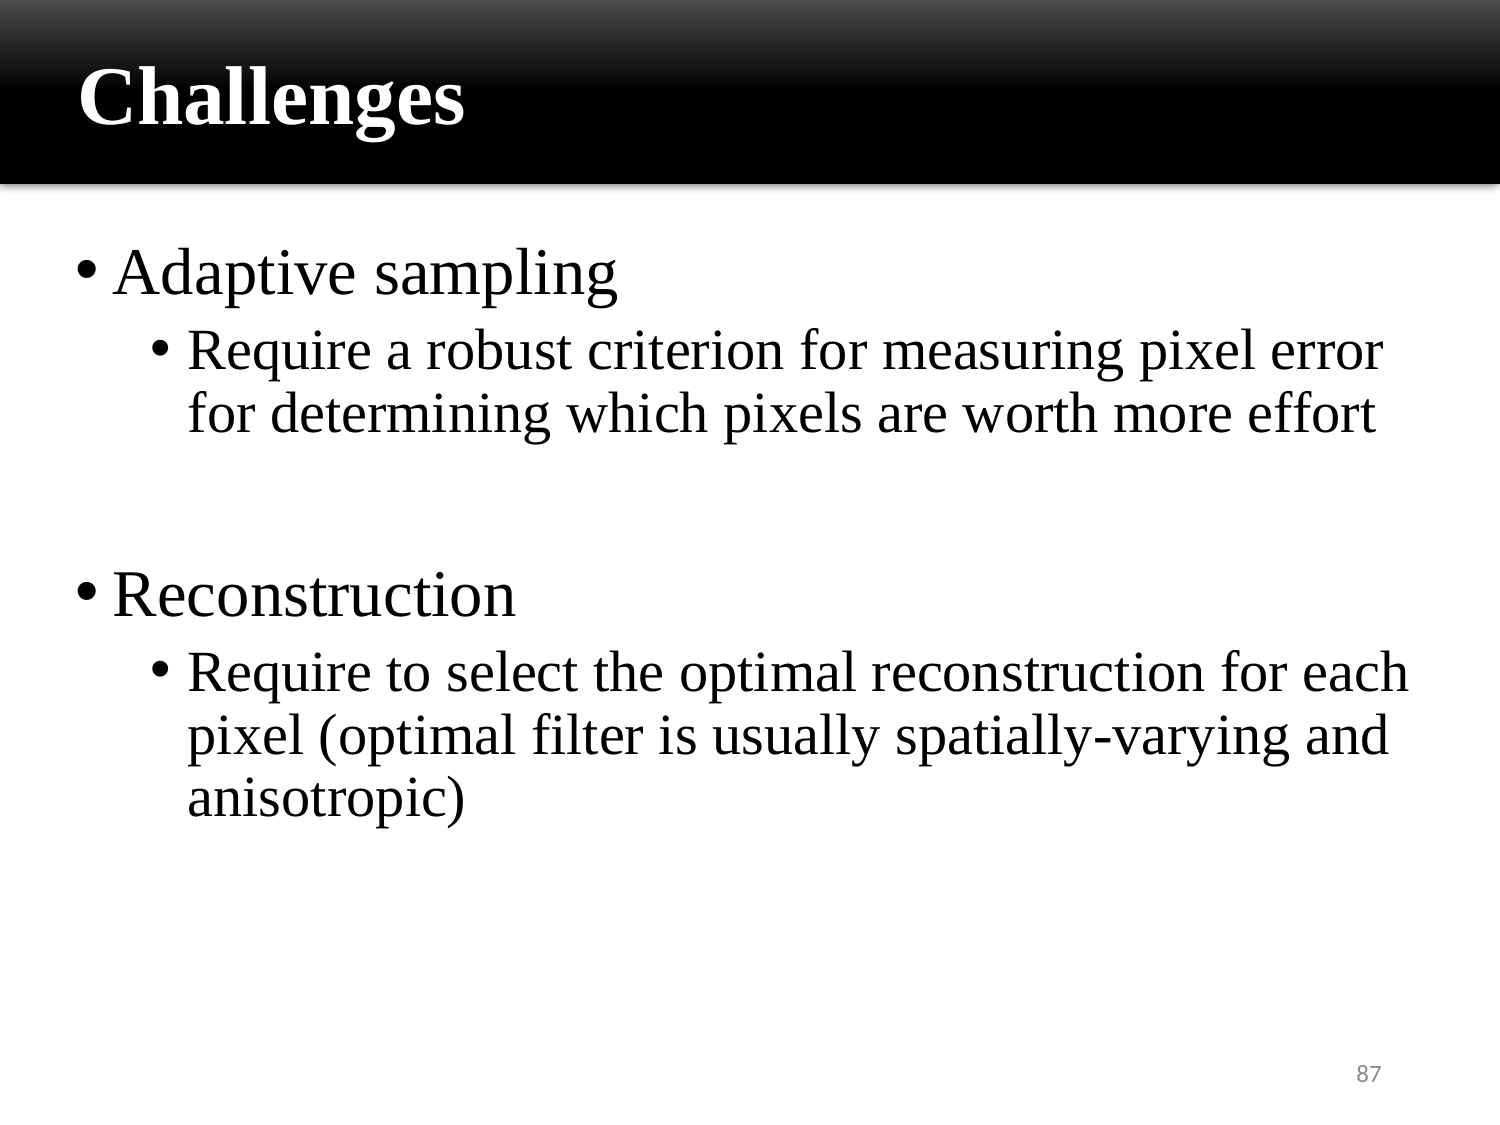

Challenges
Adaptive sampling
Require a robust criterion for measuring pixel error for determining which pixels are worth more effort

Reconstruction
Require to select the optimal reconstruction for each pixel (optimal filter is usually spatially-varying and anisotropic)
87